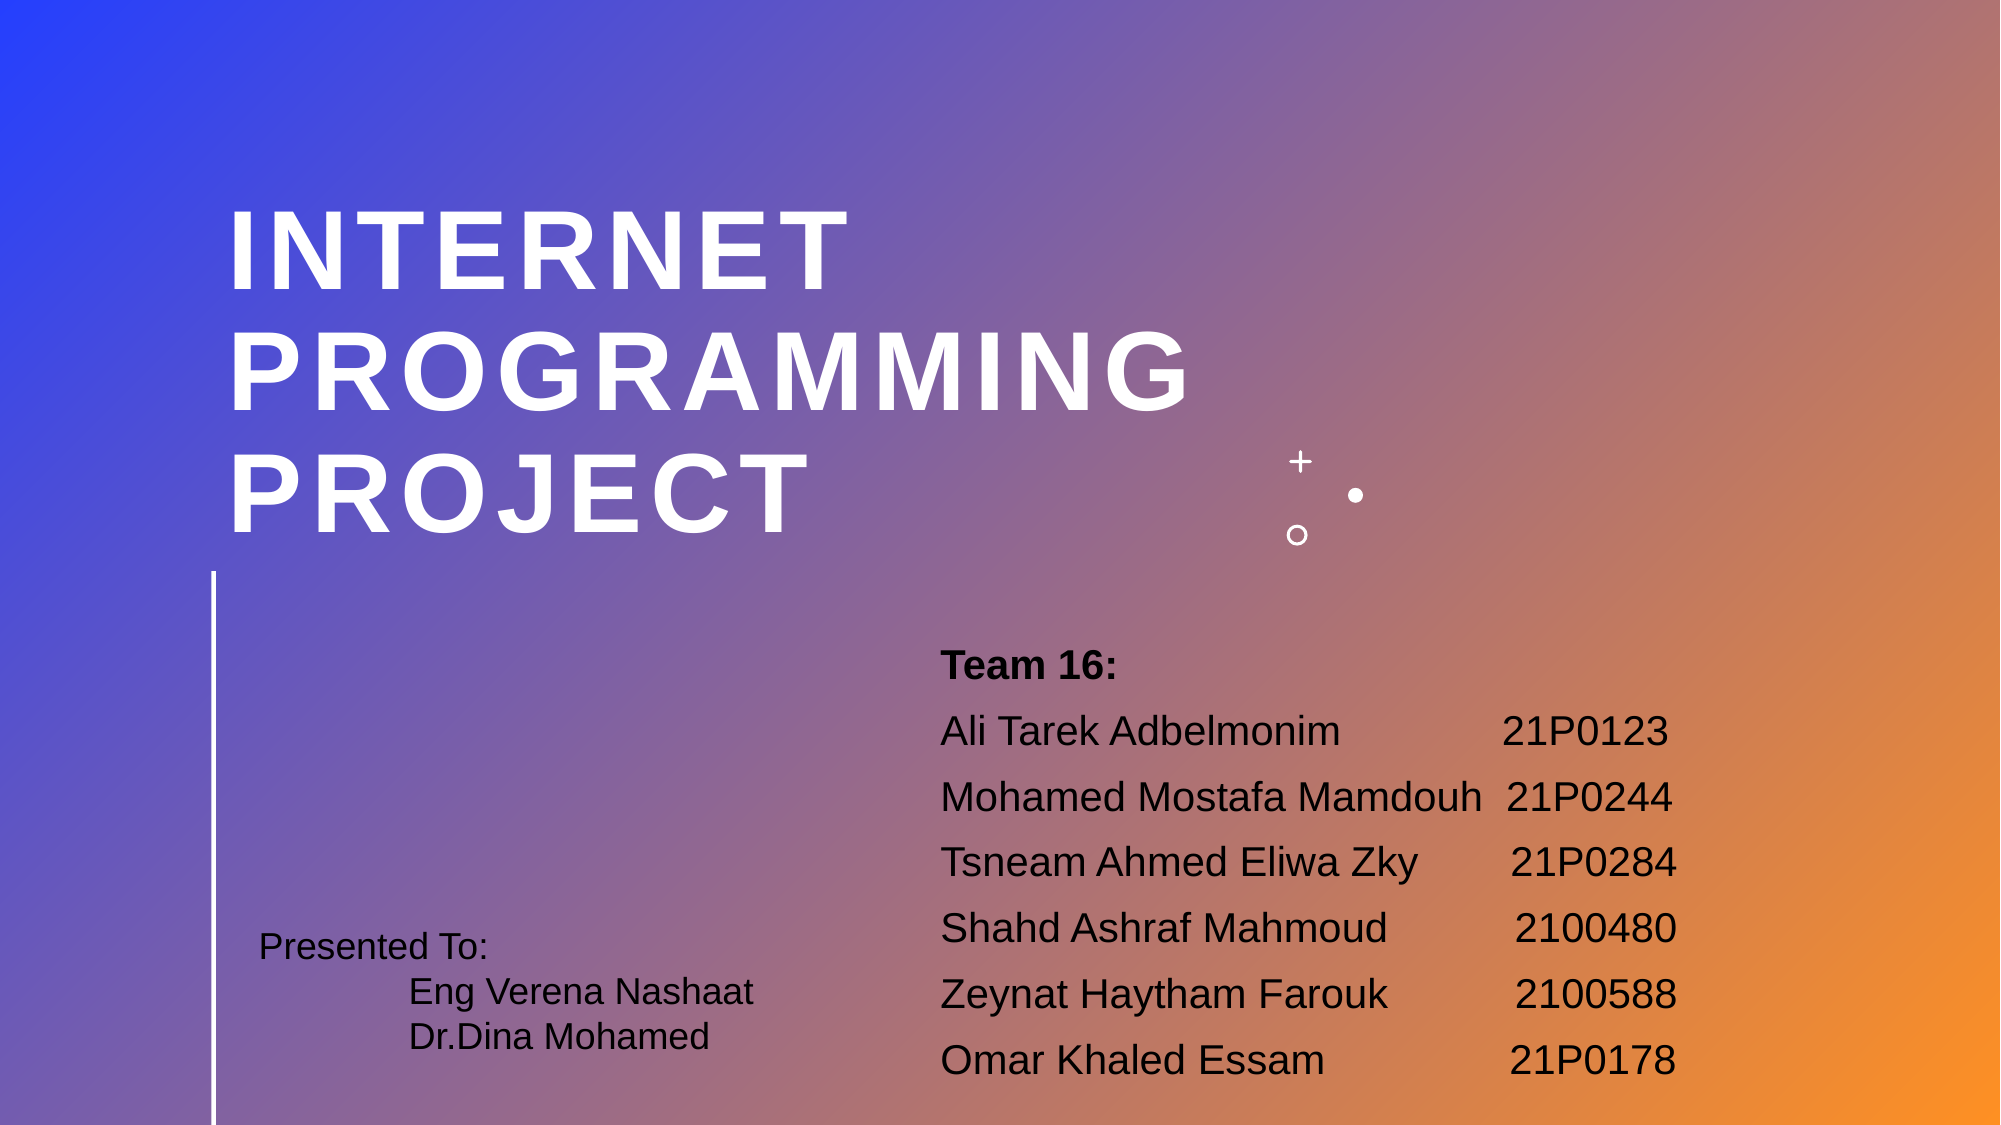

# Internet Programming Project
Team 16:
Ali Tarek Adbelmonim              21P0123
Mohamed Mostafa Mamdouh  21P0244
Tsneam Ahmed Eliwa Zky        21P0284
Shahd Ashraf Mahmoud           2100480
Zeynat Haytham Farouk           2100588
Omar Khaled Essam                21P0178
Presented To:
	Eng Verena Nashaat
	Dr.Dina Mohamed